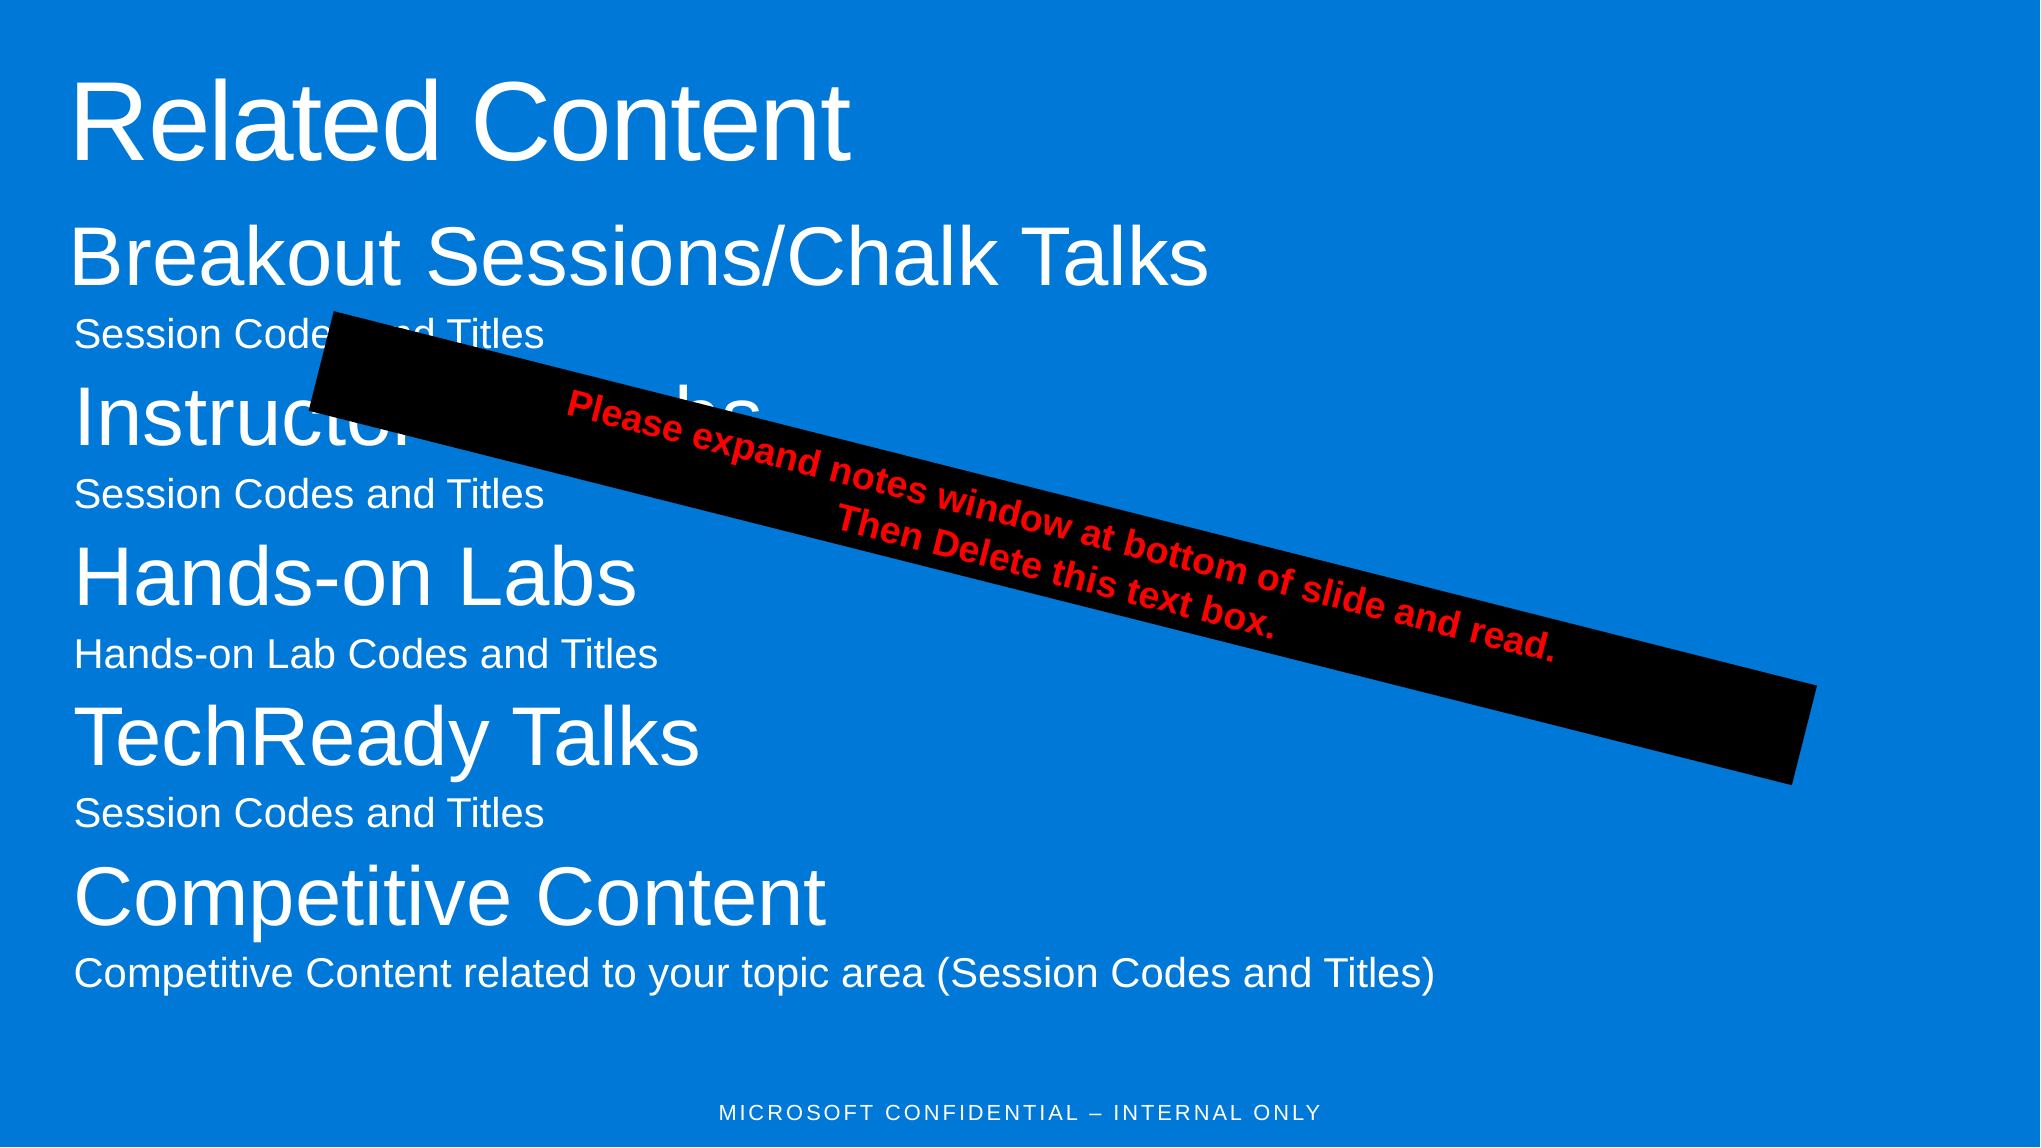

Related Content
Breakout Sessions/Chalk Talks
Session Codes and Titles
Instructor-led Labs
Session Codes and Titles
Hands-on Labs
Hands-on Lab Codes and Titles
TechReady Talks
Session Codes and Titles
Competitive Content
Competitive Content related to your topic area (Session Codes and Titles)
Please expand notes window at bottom of slide and read.
Then Delete this text box.